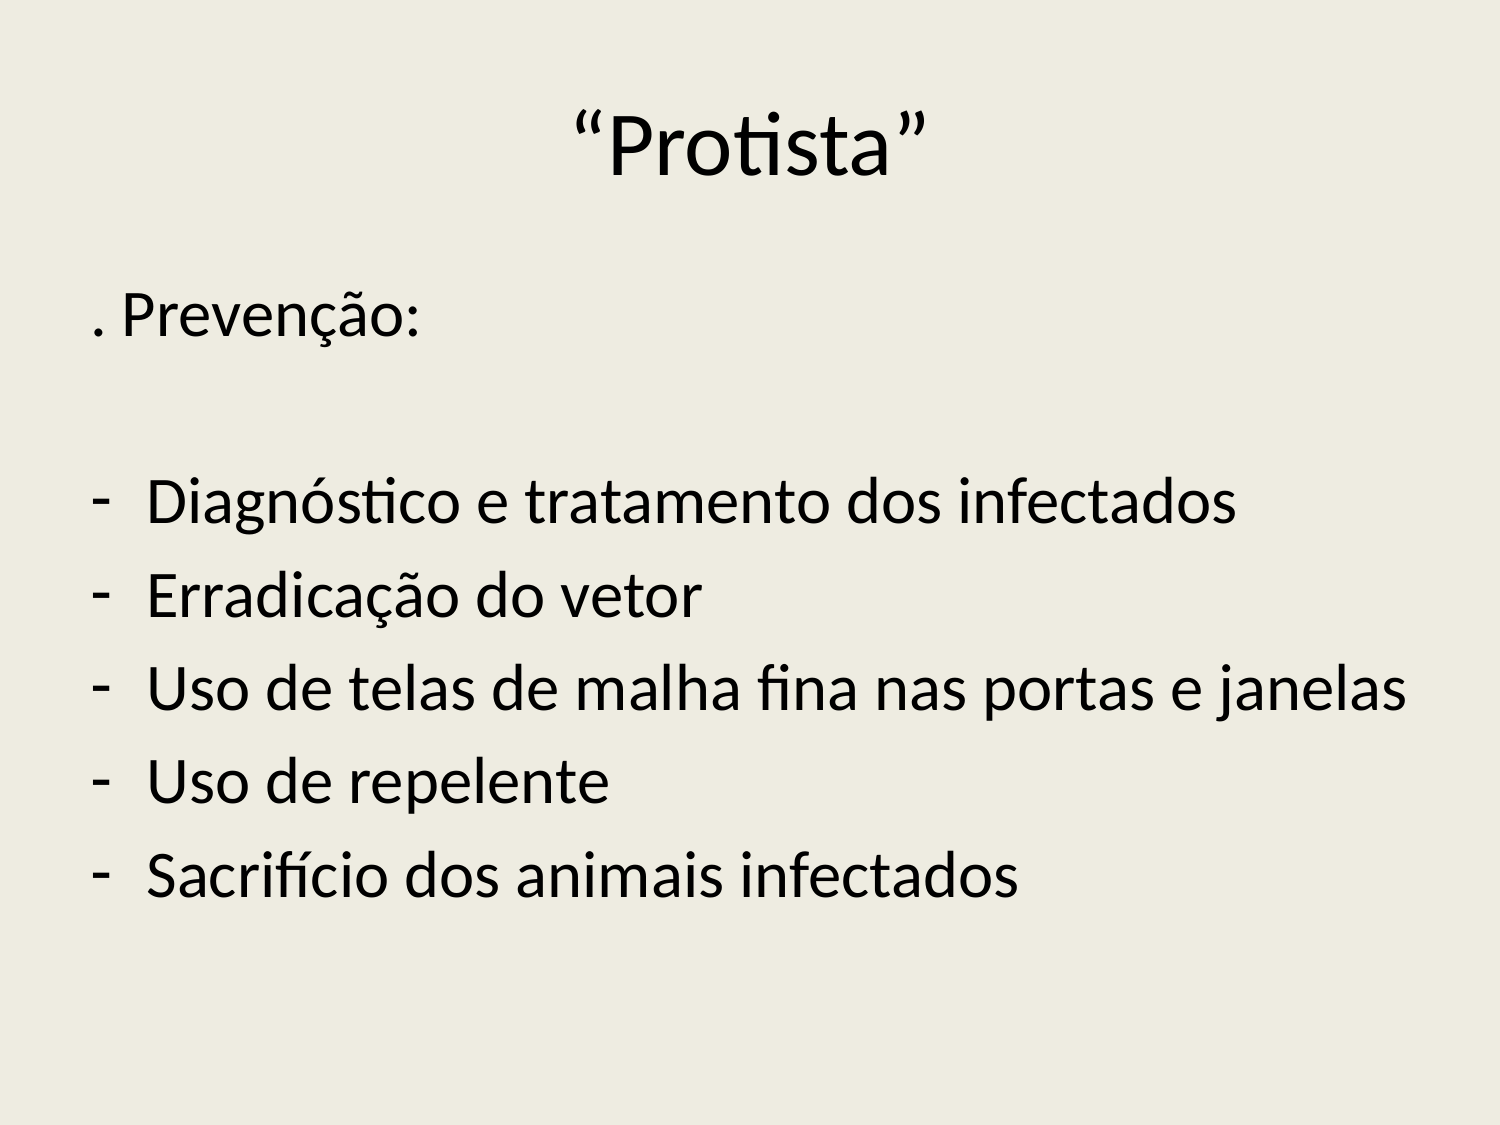

# “Protista”
. Prevenção:

Diagnóstico e tratamento dos infectados
Erradicação do vetor
Uso de telas de malha fina nas portas e janelas
Uso de repelente
Sacrifício dos animais infectados